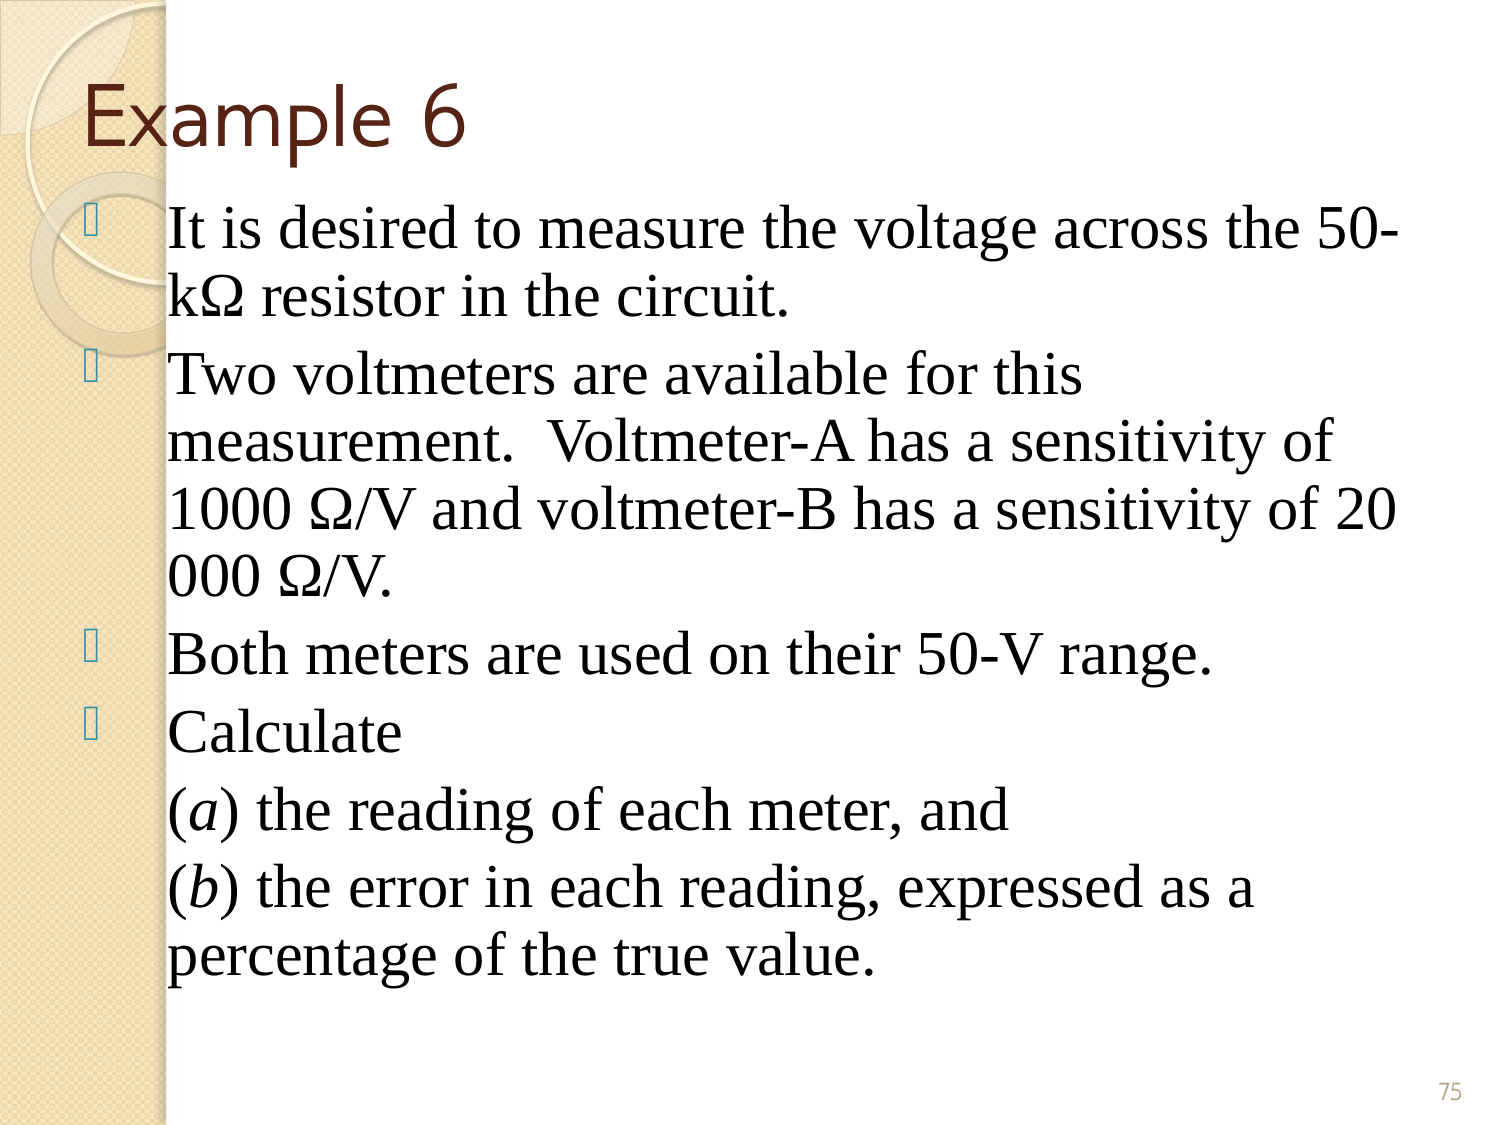

Example 6
It is desired to measure the voltage across the 50-kΩ resistor in the circuit.
Two voltmeters are available for this measurement.  Voltmeter-A has a sensitivity of 1000 Ω/V and voltmeter-B has a sensitivity of 20 000 Ω/V.
Both meters are used on their 50-V range.
Calculate
	(a) the reading of each meter, and
	(b) the error in each reading, expressed as a percentage of the true value.
75